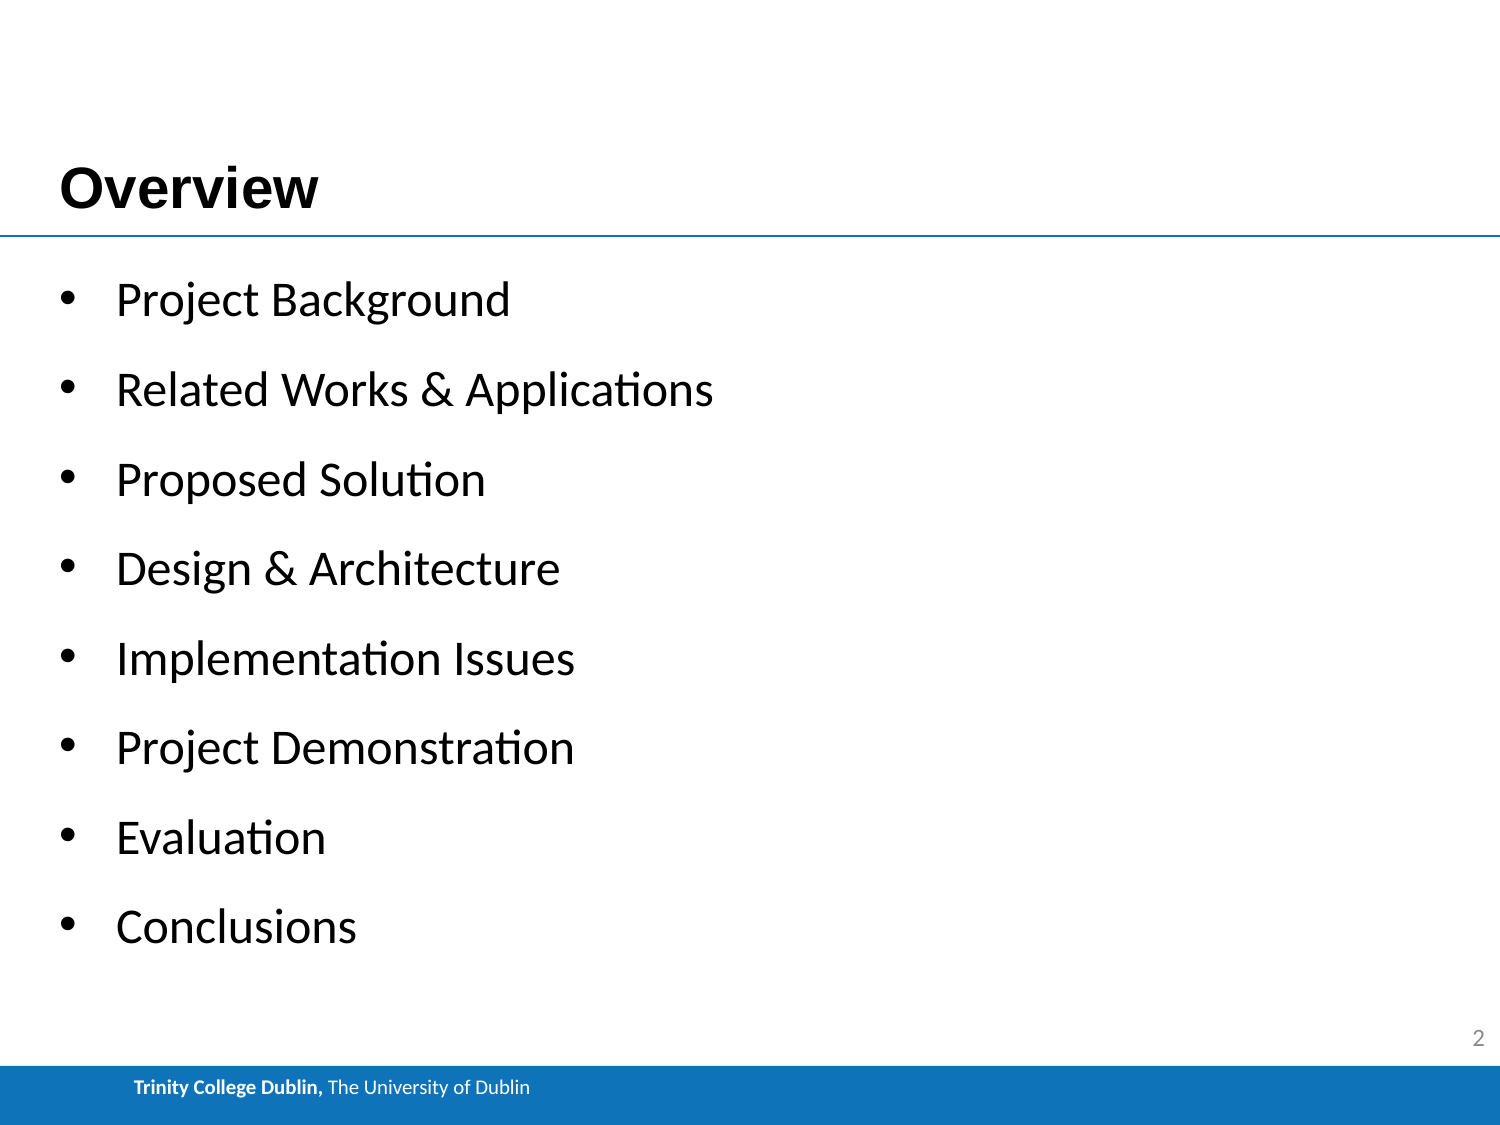

# Overview
Project Background
Related Works & Applications
Proposed Solution
Design & Architecture
Implementation Issues
Project Demonstration
Evaluation
Conclusions

2